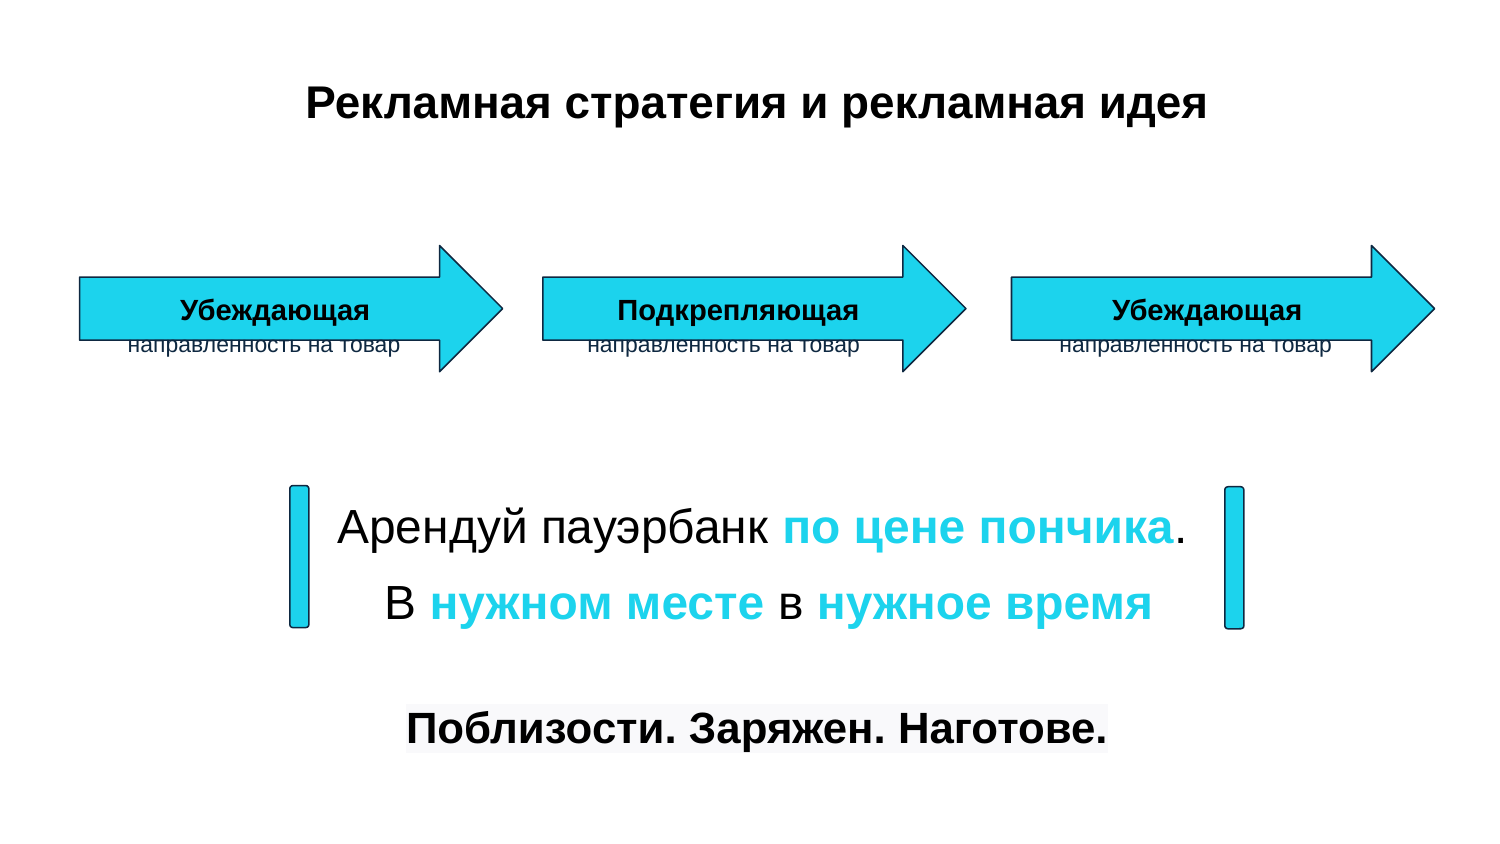

Рекламная стратегия и рекламная идея
Убеждающая
Подкрепляющая
Убеждающая
направленность на товар
направленность на товар
направленность на товар
Арендуй пауэрбанк по цене пончика.
В нужном месте в нужное время

Поблизости. Заряжен. Наготове.